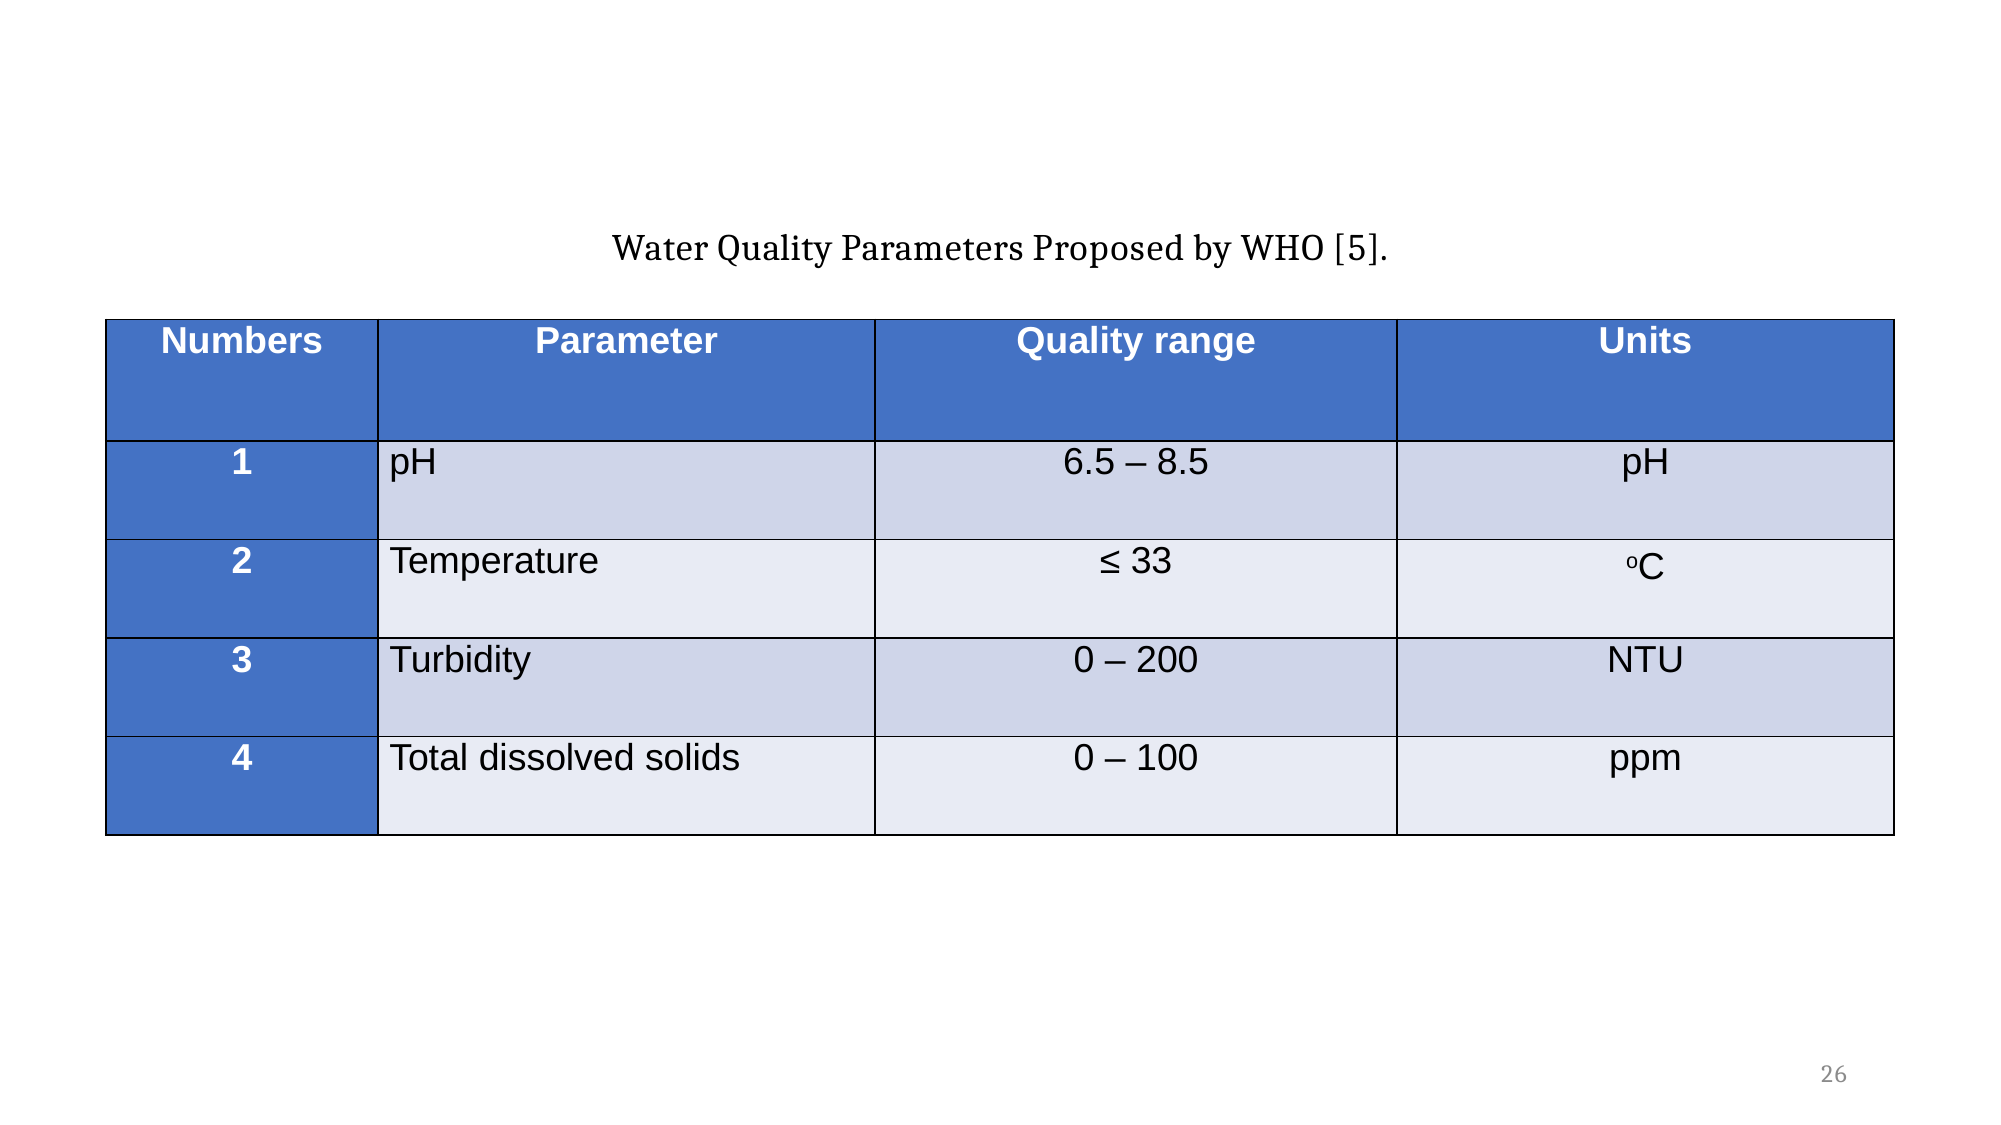

Water Quality Parameters Proposed by WHO [5].
| Numbers | Parameter | Quality range | Units |
| --- | --- | --- | --- |
| 1 | pH | 6.5 – 8.5 | pH |
| 2 | Temperature | ≤ 33 | oC |
| 3 | Turbidity | 0 – 200 | NTU |
| 4 | Total dissolved solids | 0 – 100 | ppm |
26